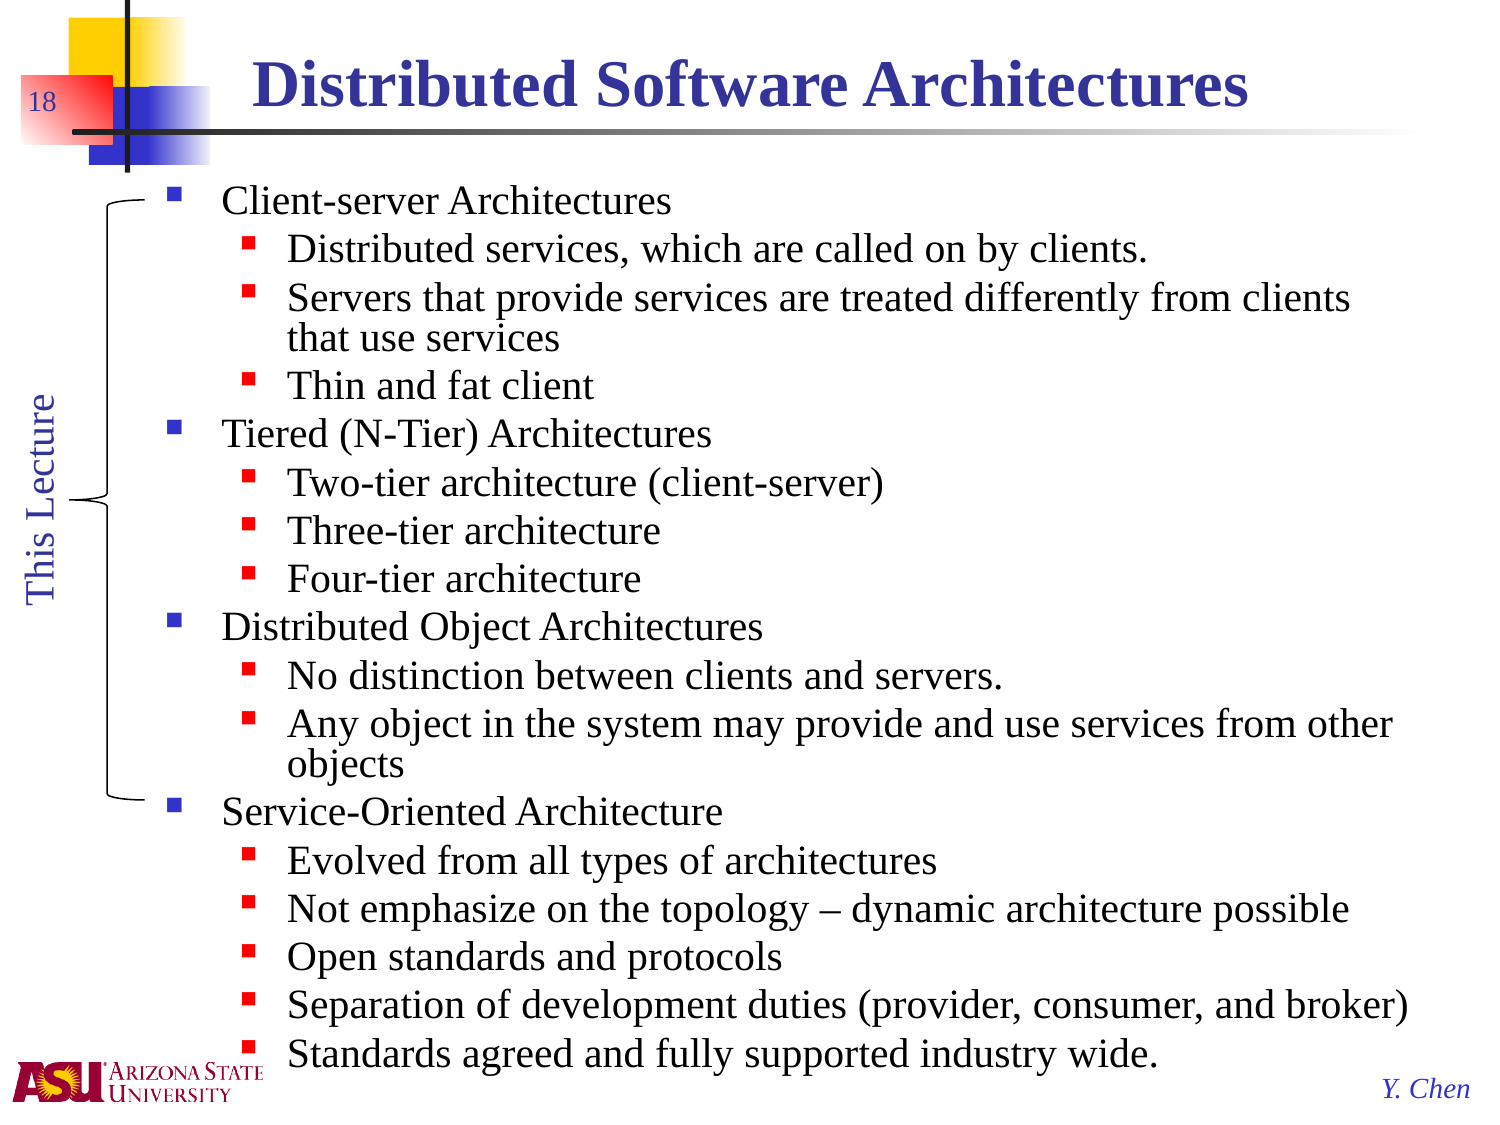

# Distributed Software Architectures
18
Client-server Architectures
Distributed services, which are called on by clients.
Servers that provide services are treated differently from clients that use services
Thin and fat client
Tiered (N-Tier) Architectures
Two-tier architecture (client-server)
Three-tier architecture
Four-tier architecture
Distributed Object Architectures
No distinction between clients and servers.
Any object in the system may provide and use services from other objects
Service-Oriented Architecture
Evolved from all types of architectures
Not emphasize on the topology – dynamic architecture possible
Open standards and protocols
Separation of development duties (provider, consumer, and broker)
Standards agreed and fully supported industry wide.

This Lecture